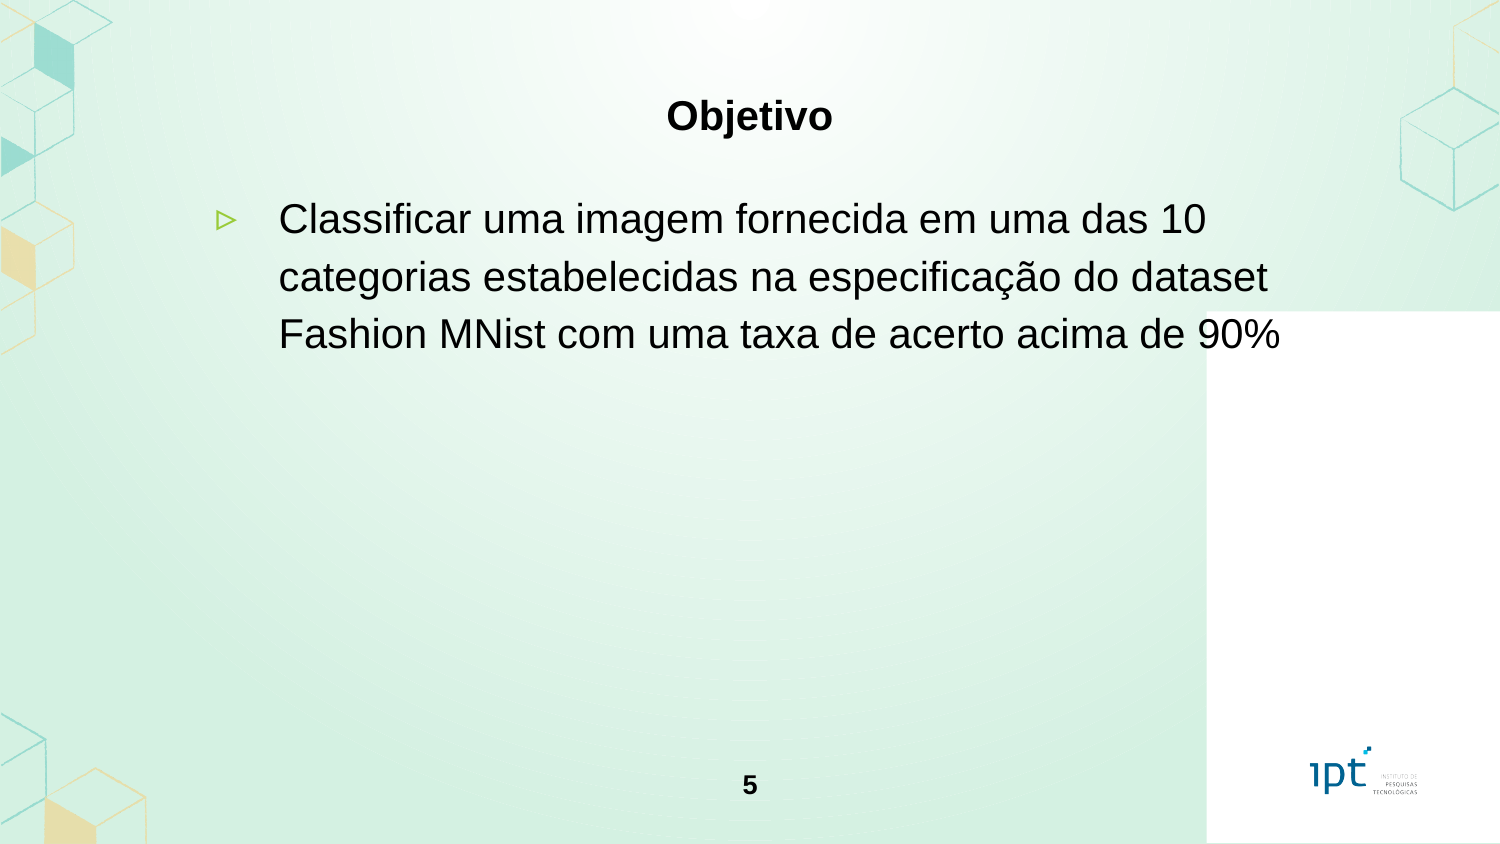

# Objetivo
Classificar uma imagem fornecida em uma das 10 categorias estabelecidas na especificação do dataset Fashion MNist com uma taxa de acerto acima de 90%
5